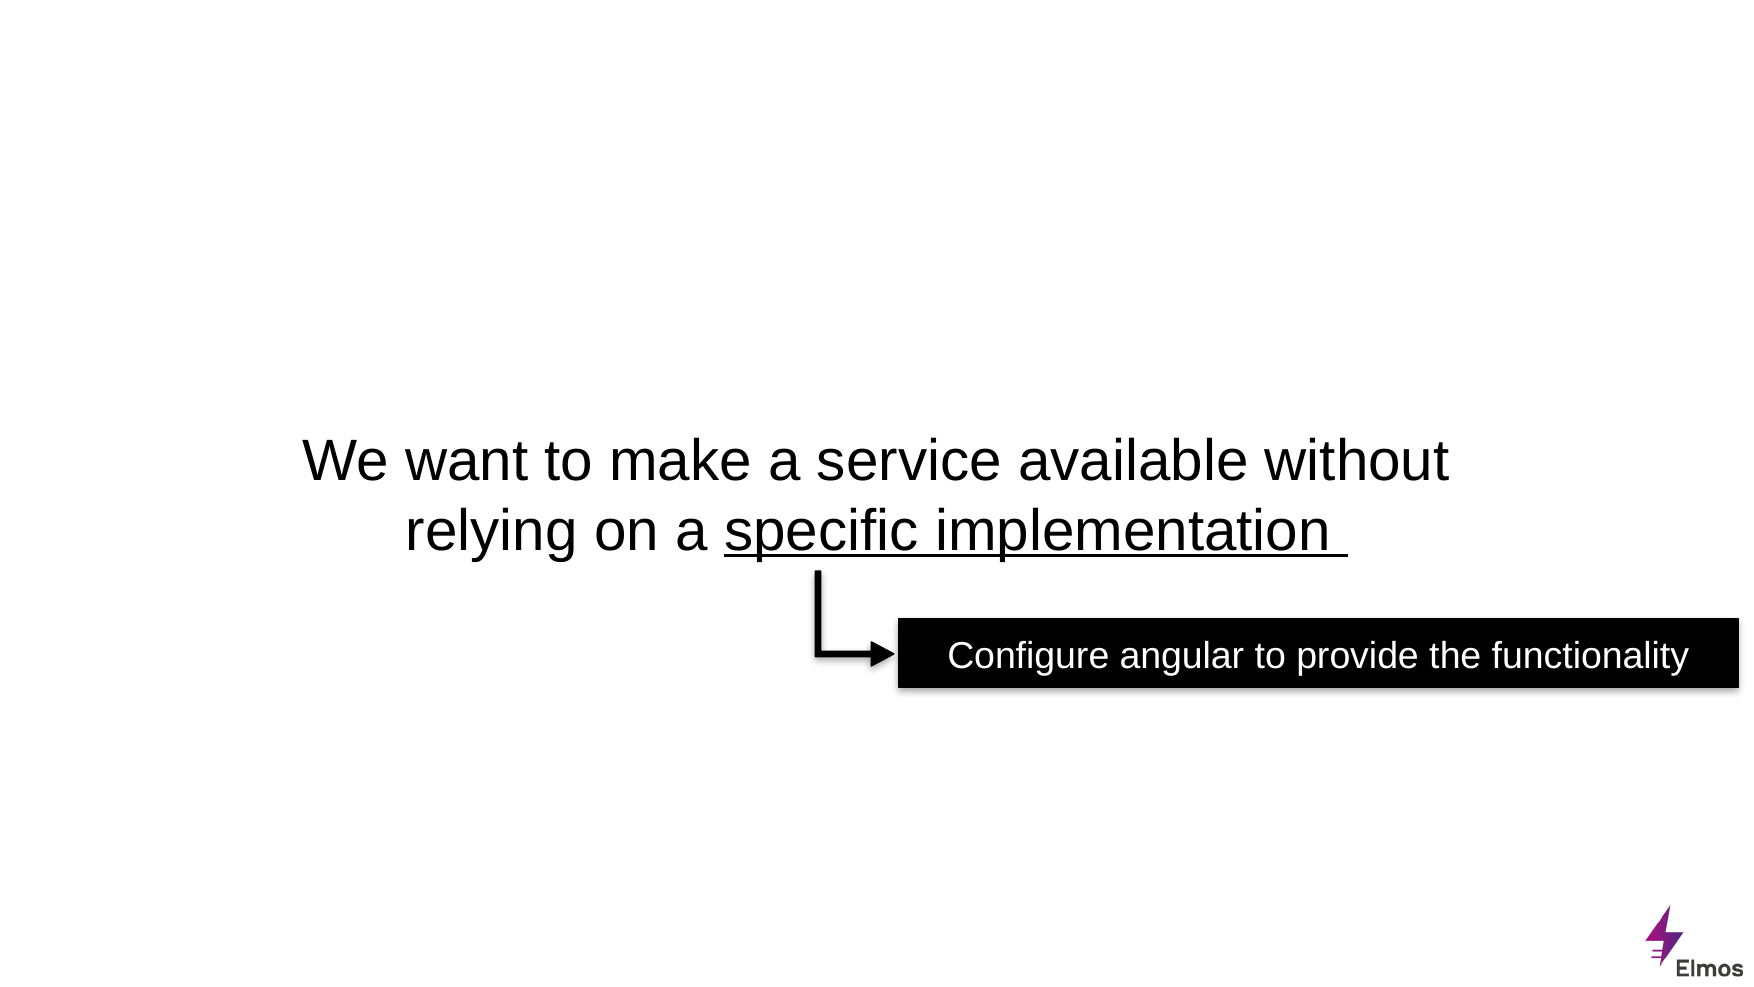

We want to make a service available without relying on a specific implementation

Configure angular to provide the functionality